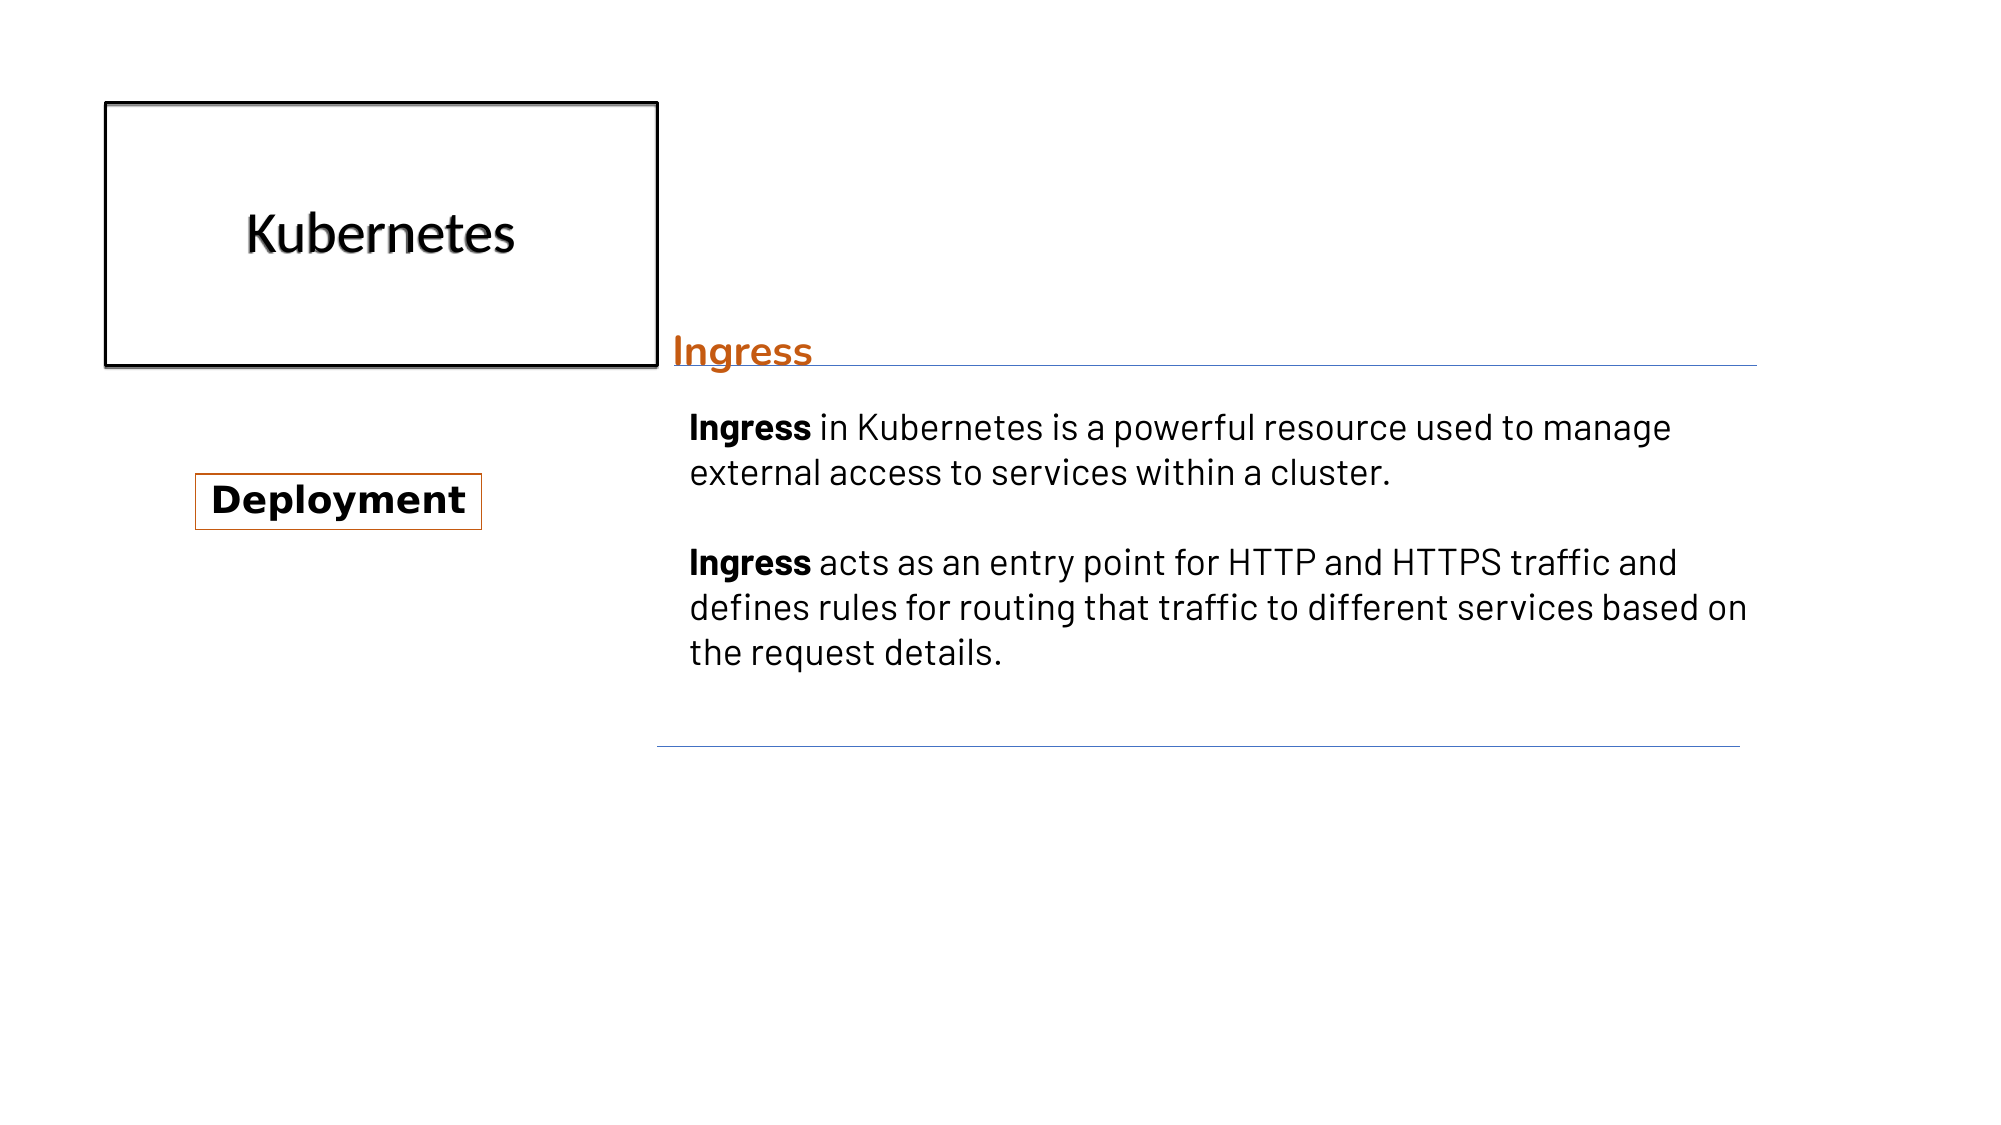

# Kubernetes
Ingress
Ingress in Kubernetes is a powerful resource used to manage external access to services within a cluster.

Ingress acts as an entry point for HTTP and HTTPS traffic and defines rules for routing that traffic to different services based on the request details.
Deployment